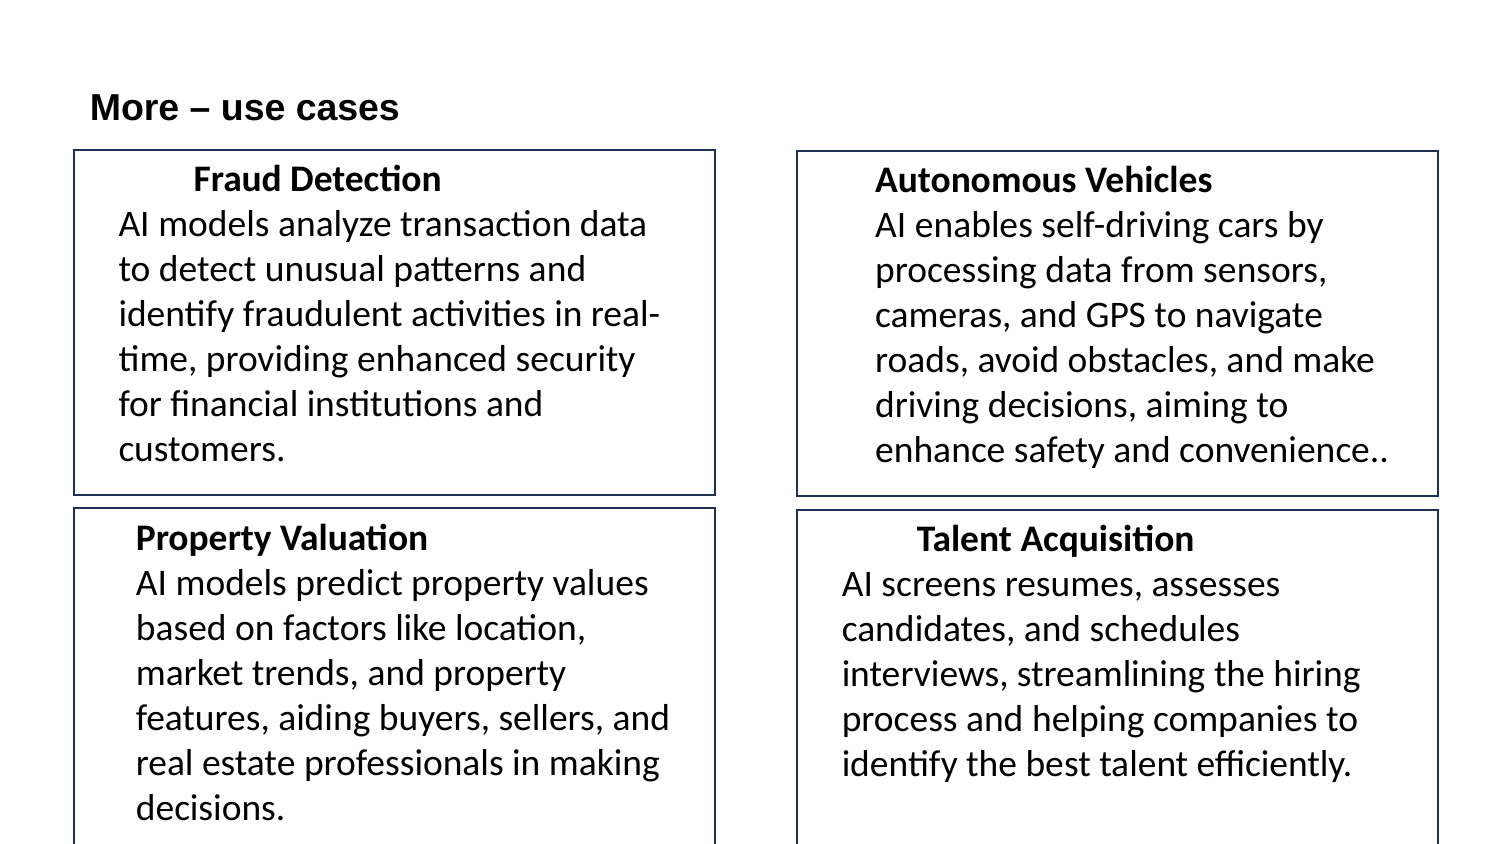

More – use cases
Fraud Detection
AI models analyze transaction data to detect unusual patterns and identify fraudulent activities in real-time, providing enhanced security for financial institutions and customers.
Autonomous Vehicles
AI enables self-driving cars by processing data from sensors, cameras, and GPS to navigate roads, avoid obstacles, and make driving decisions, aiming to enhance safety and convenience..

Property Valuation
AI models predict property values based on factors like location, market trends, and property features, aiding buyers, sellers, and real estate professionals in making decisions.
Talent Acquisition
AI screens resumes, assesses candidates, and schedules interviews, streamlining the hiring process and helping companies to identify the best talent efficiently.